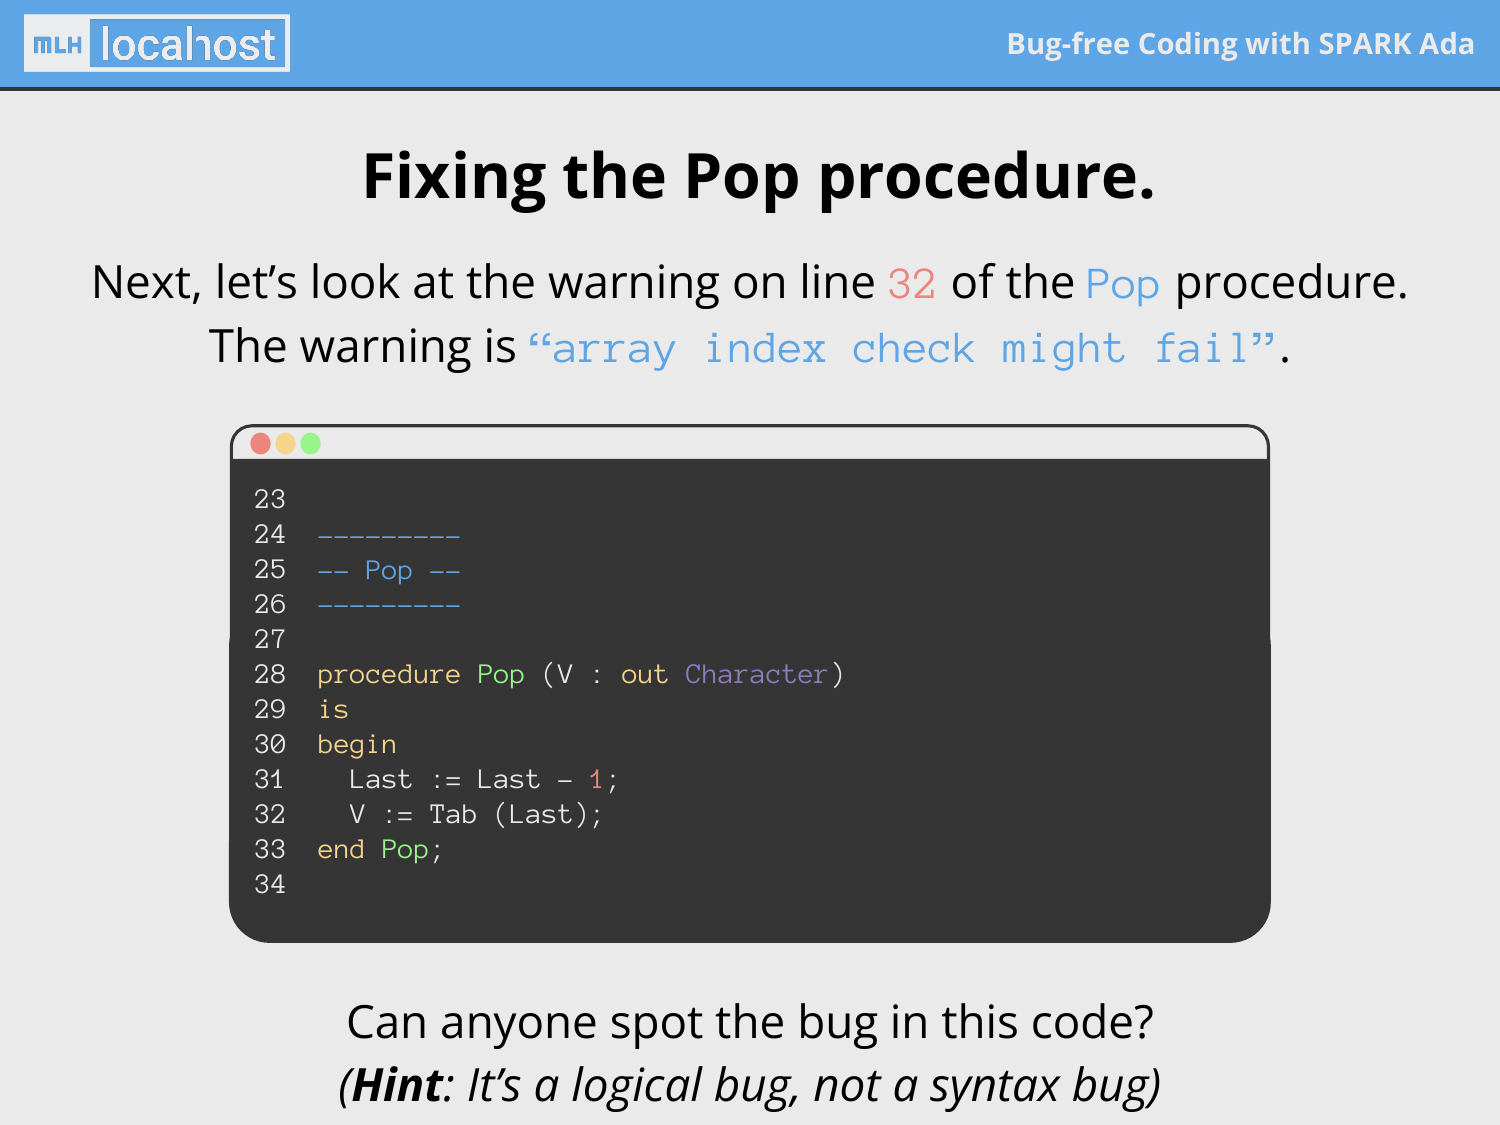

Fixing the Pop procedure.
Next, let’s look at the warning on line 32 of the Pop procedure.
The warning is “array index check might fail”.

23
24
25
26
27
28
29
30
31
32
33
34

---------
-- Pop --
---------

procedure Pop (V : out Character)
is
begin
  Last := Last - 1;
  V := Tab (Last);
end Pop;

Can anyone spot the bug in this code?
(Hint: It’s a logical bug, not a syntax bug)